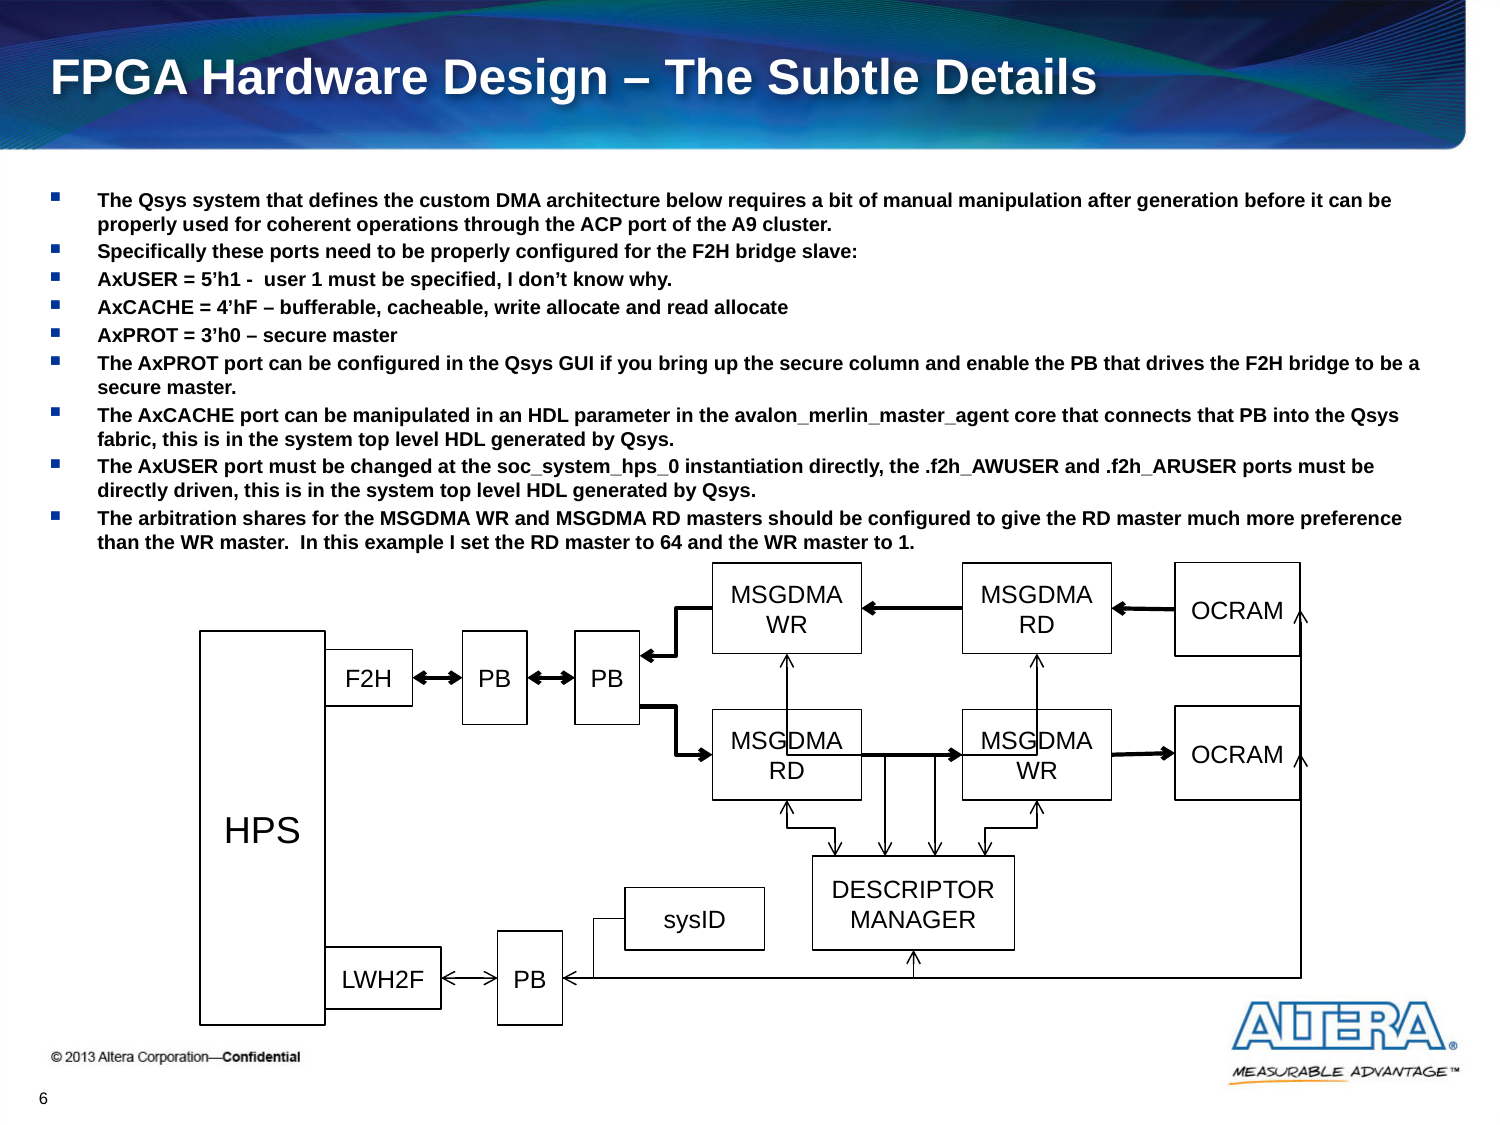

# FPGA Hardware Design – The Subtle Details
The Qsys system that defines the custom DMA architecture below requires a bit of manual manipulation after generation before it can be properly used for coherent operations through the ACP port of the A9 cluster.
Specifically these ports need to be properly configured for the F2H bridge slave:
AxUSER = 5’h1 -  user 1 must be specified, I don’t know why.
AxCACHE = 4’hF – bufferable, cacheable, write allocate and read allocate
AxPROT = 3’h0 – secure master
The AxPROT port can be configured in the Qsys GUI if you bring up the secure column and enable the PB that drives the F2H bridge to be a secure master.
The AxCACHE port can be manipulated in an HDL parameter in the avalon_merlin_master_agent core that connects that PB into the Qsys fabric, this is in the system top level HDL generated by Qsys.
The AxUSER port must be changed at the soc_system_hps_0 instantiation directly, the .f2h_AWUSER and .f2h_ARUSER ports must be directly driven, this is in the system top level HDL generated by Qsys.
The arbitration shares for the MSGDMA WR and MSGDMA RD masters should be configured to give the RD master much more preference than the WR master.  In this example I set the RD master to 64 and the WR master to 1.
OCRAM
MSGDMA
WR
MSGDMA
RD
PB
PB
HPS

F2H

OCRAM
MSGDMA
RD
MSGDMA
WR
DESCRIPTOR
MANAGER

sysID
PB
LWH2F
6